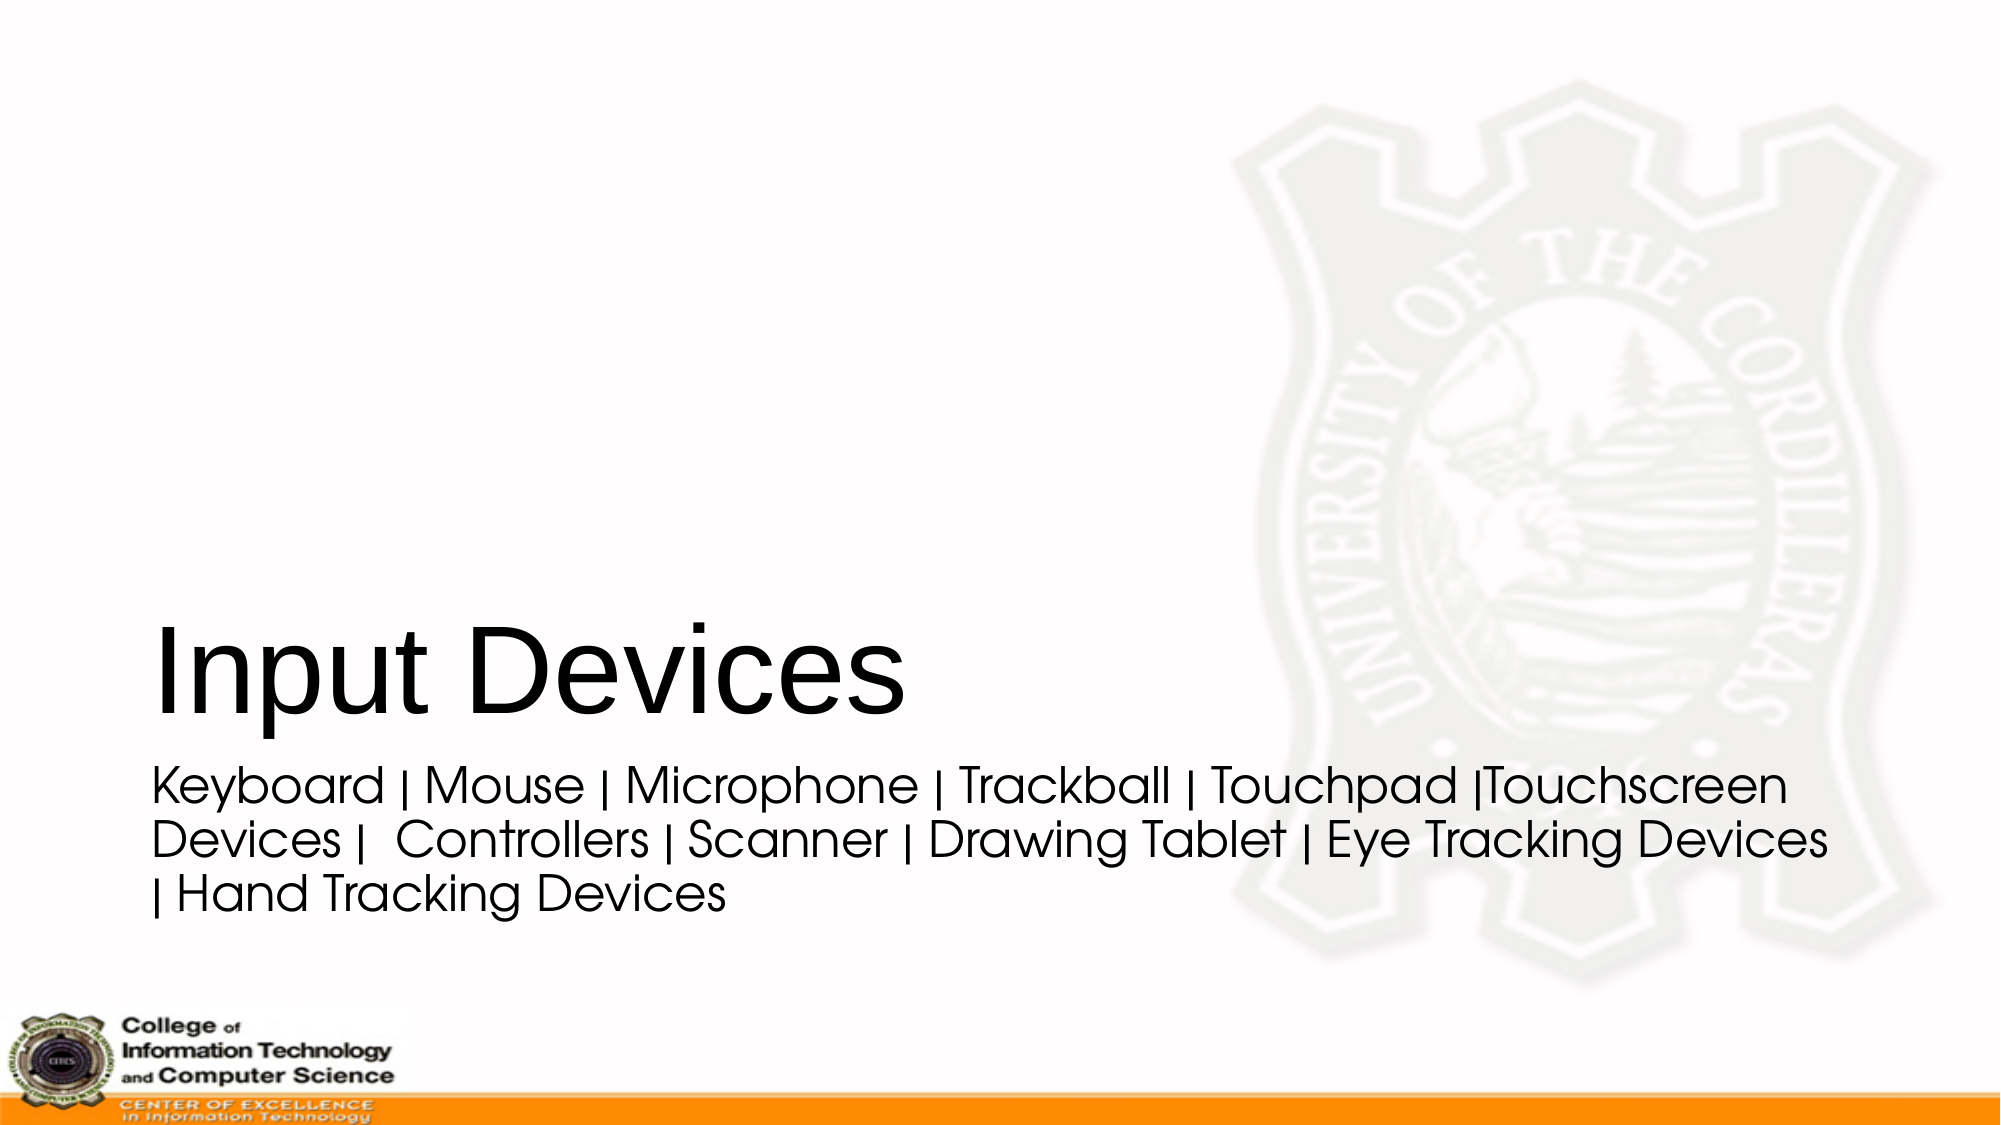

# Input Devices
Keyboard | Mouse | Microphone | Trackball | Touchpad |Touchscreen Devices |  Controllers | Scanner | Drawing Tablet | Eye Tracking Devices | Hand Tracking Devices